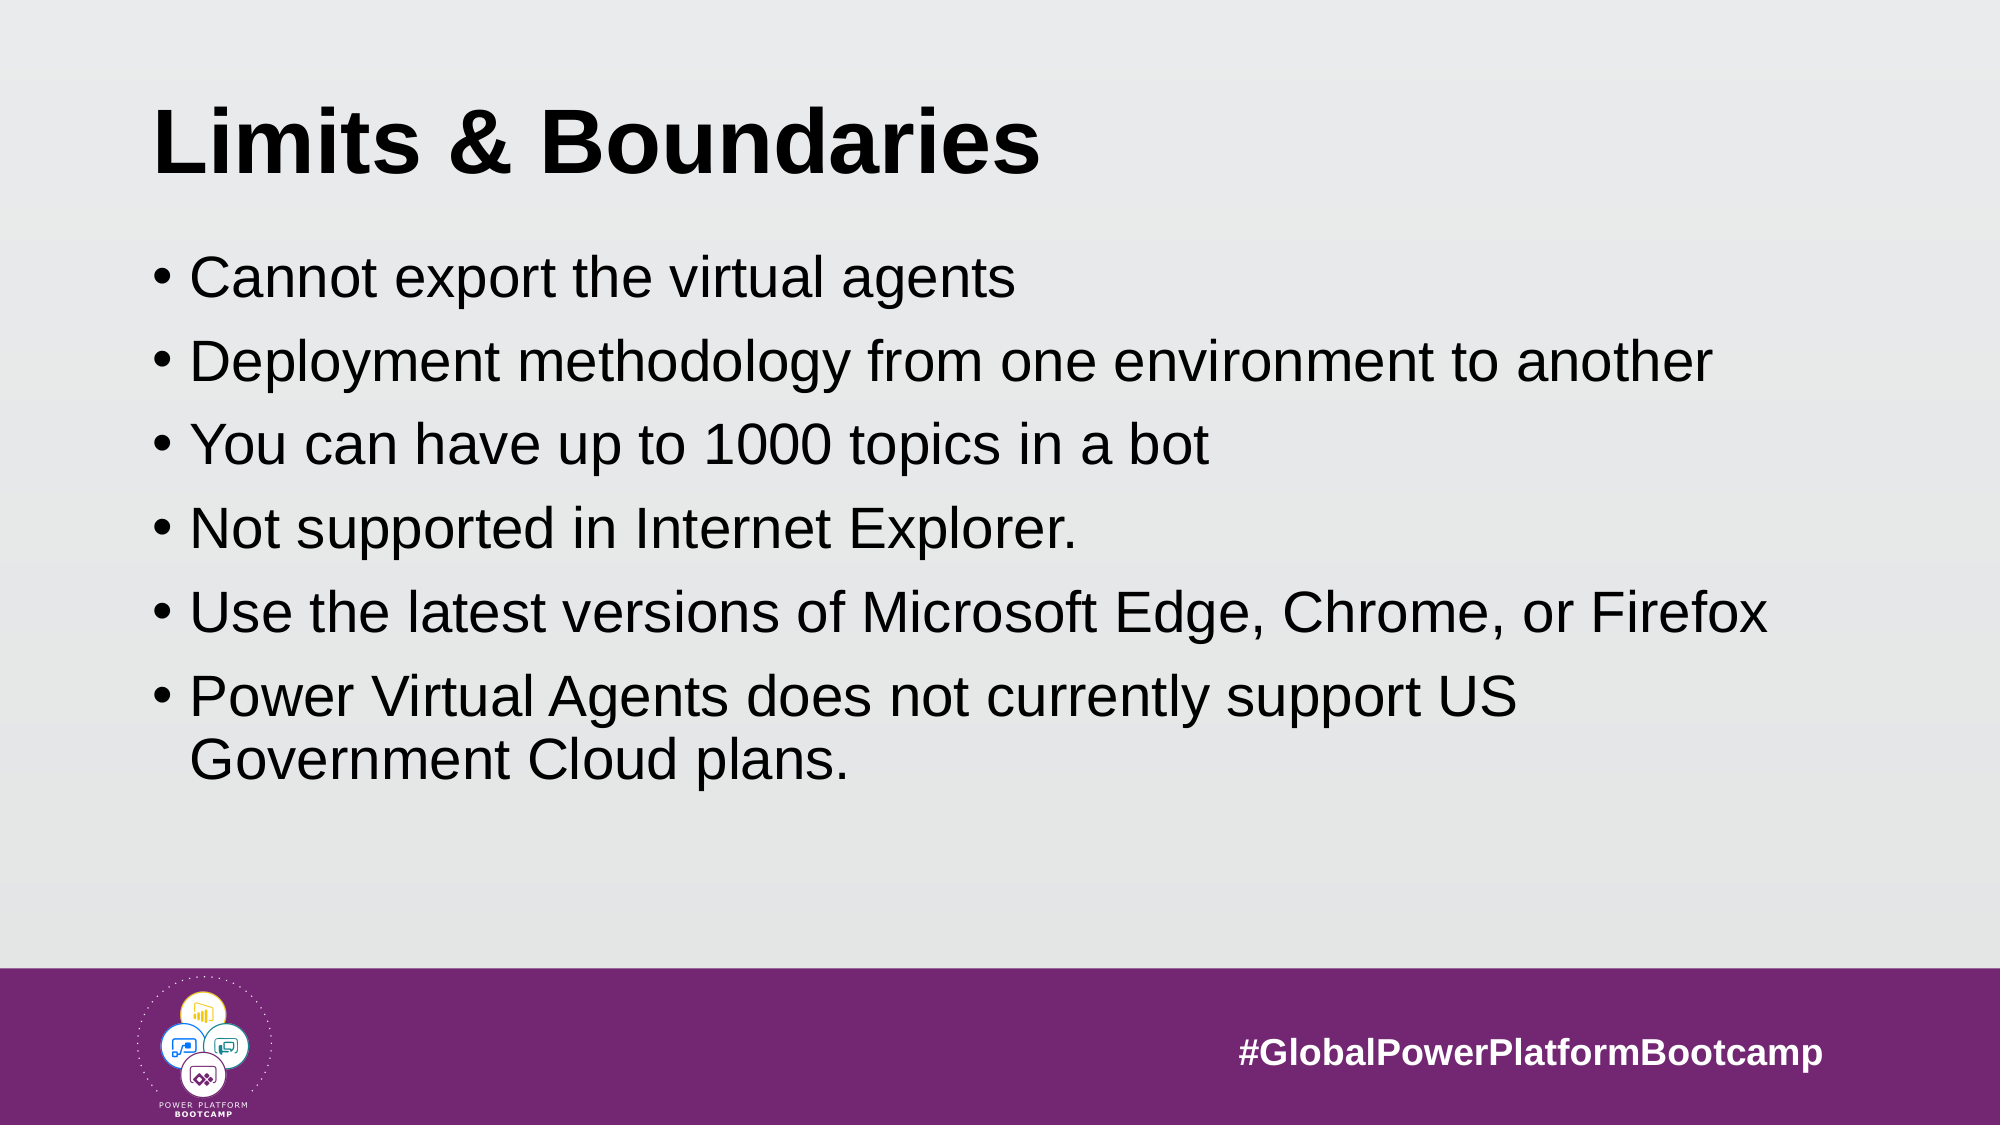

# Limits & Boundaries
Cannot export the virtual agents
Deployment methodology from one environment to another
You can have up to 1000 topics in a bot
Not supported in Internet Explorer.
Use the latest versions of Microsoft Edge, Chrome, or Firefox
Power Virtual Agents does not currently support US Government Cloud plans.